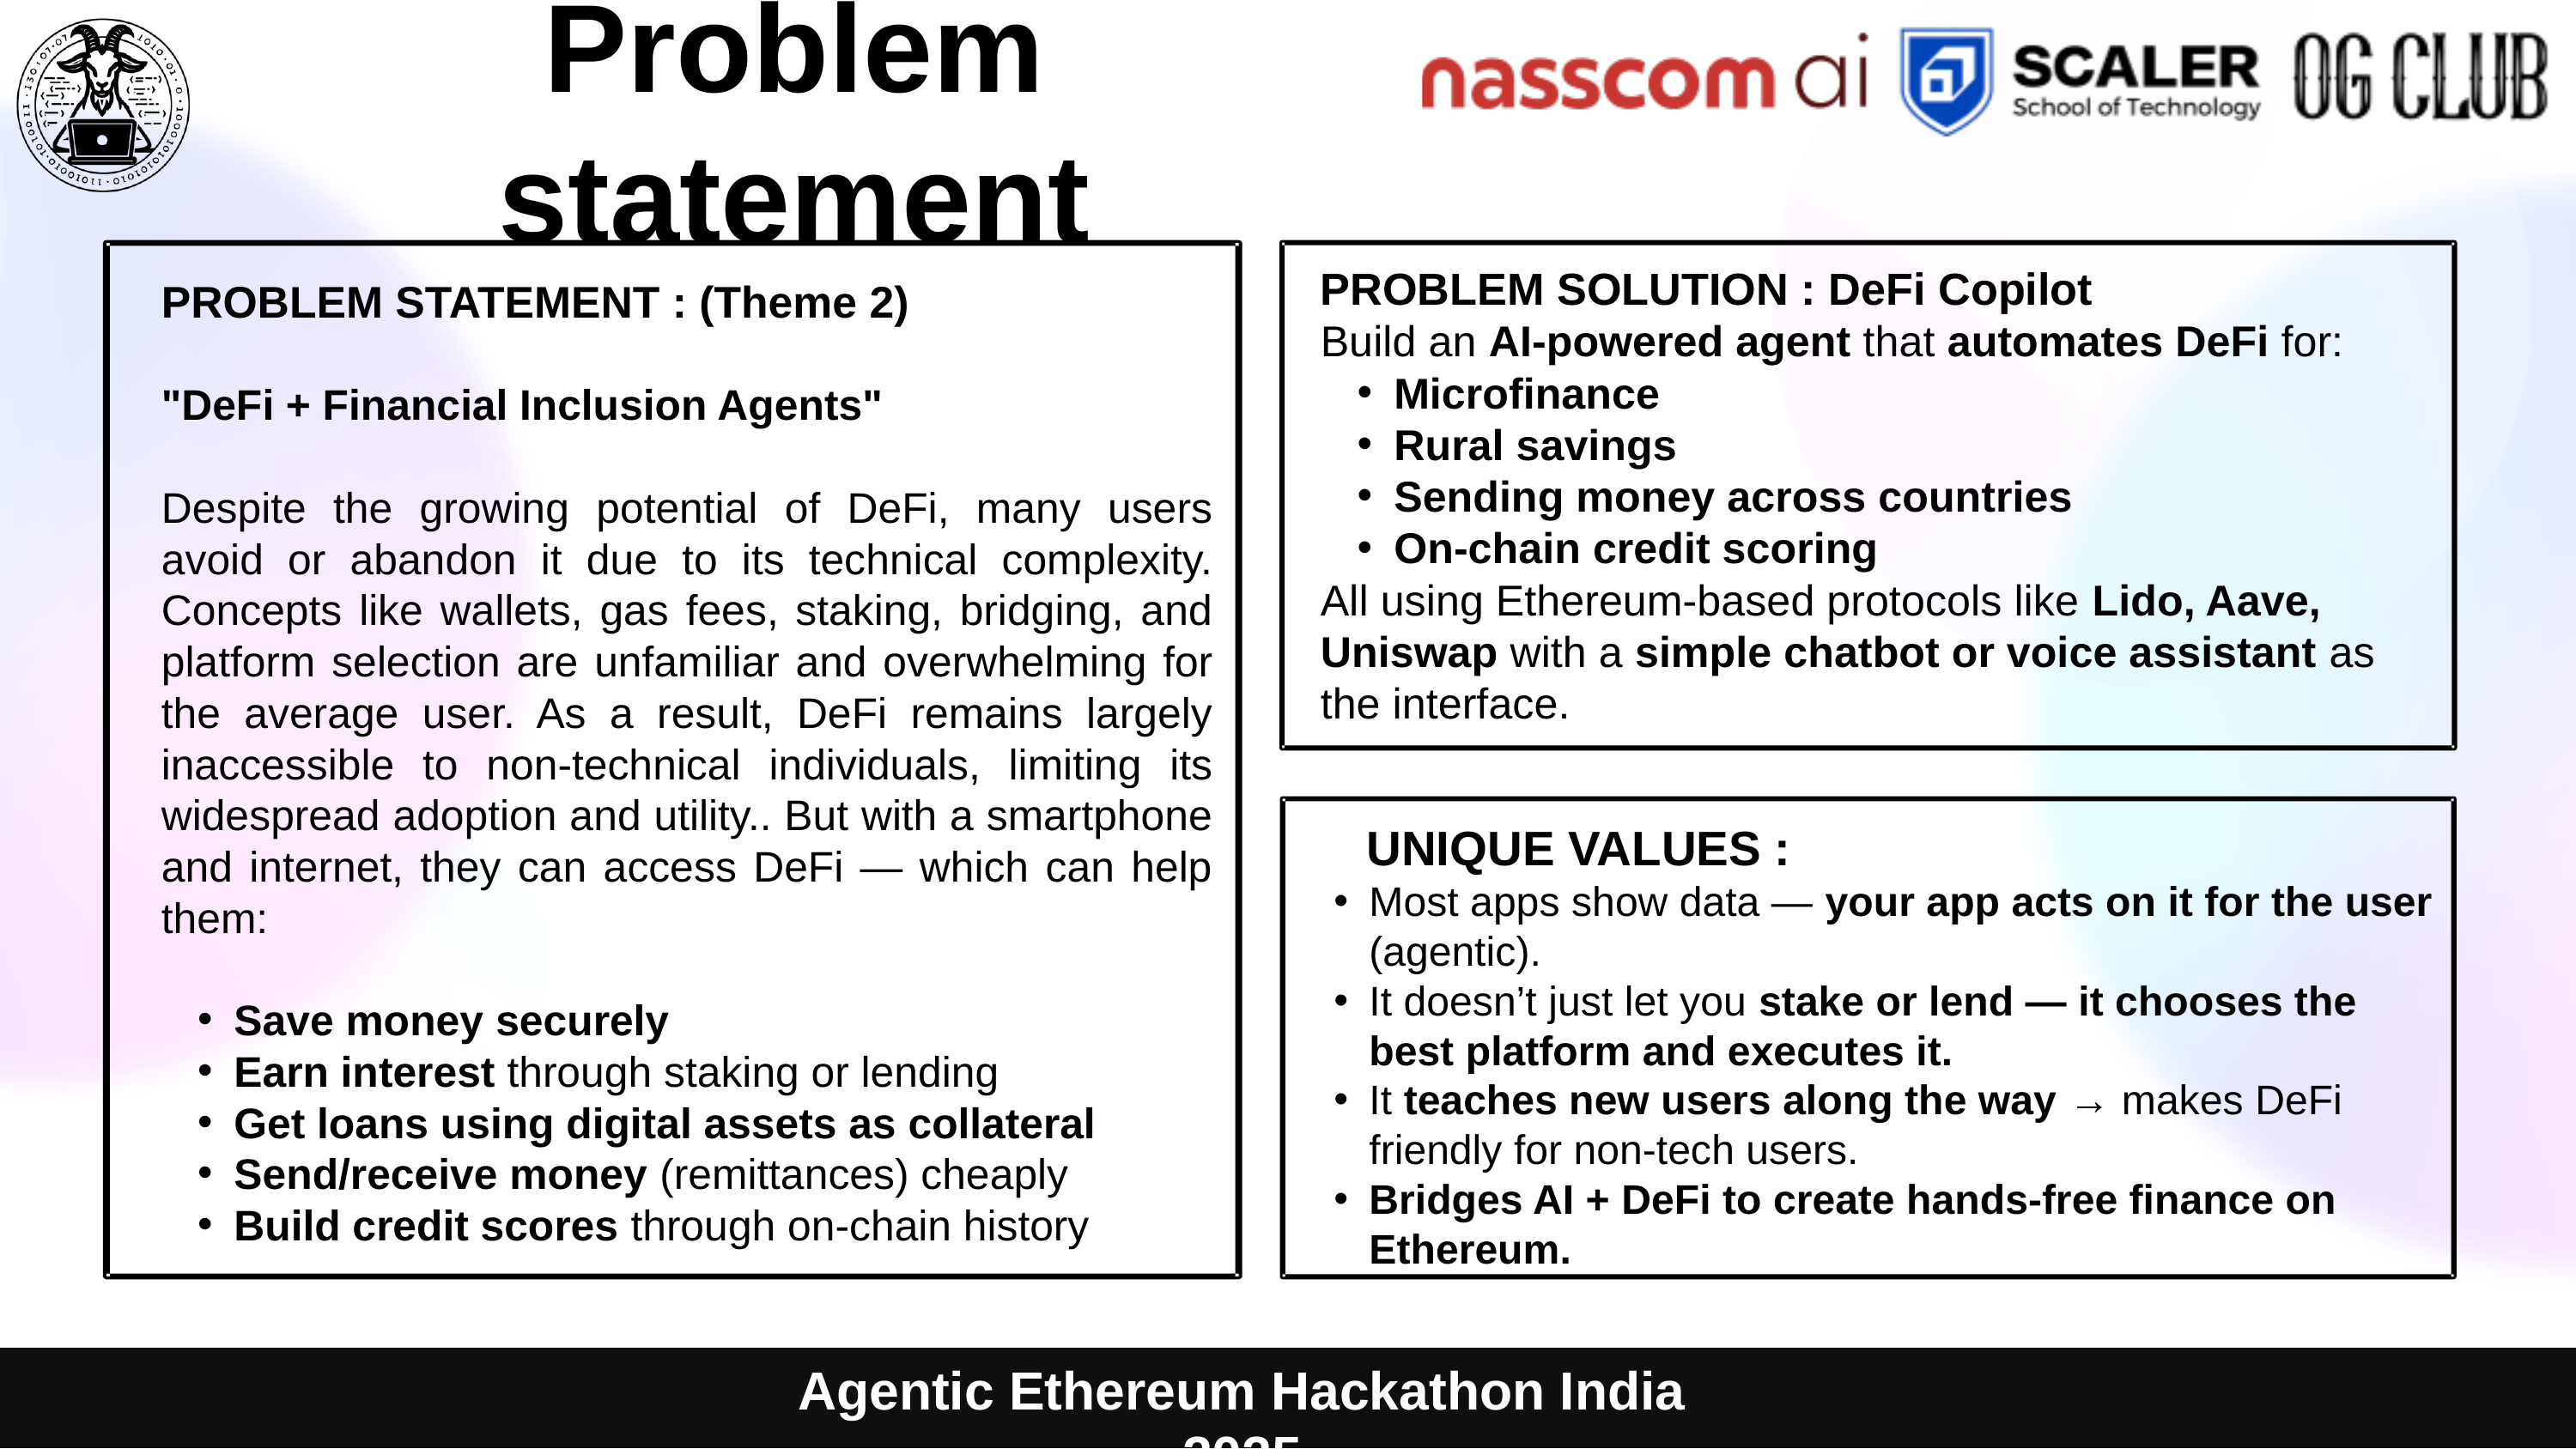

Problem statement
PROBLEM SOLUTION : DeFi Copilot
Build an AI-powered agent that automates DeFi for:
Microfinance
Rural savings
Sending money across countries
On-chain credit scoring
All using Ethereum-based protocols like Lido, Aave, Uniswap with a simple chatbot or voice assistant as the interface.

PROBLEM STATEMENT : (Theme 2)

"DeFi + Financial Inclusion Agents"

Despite the growing potential of DeFi, many users avoid or abandon it due to its technical complexity. Concepts like wallets, gas fees, staking, bridging, and platform selection are unfamiliar and overwhelming for the average user. As a result, DeFi remains largely inaccessible to non-technical individuals, limiting its widespread adoption and utility.. But with a smartphone and internet, they can access DeFi — which can help them:

Save money securely
Earn interest through staking or lending
Get loans using digital assets as collateral
Send/receive money (remittances) cheaply
Build credit scores through on-chain history

     UNIQUE VALUES :
Most apps show data — your app acts on it for the user (agentic).
It doesn’t just let you stake or lend — it chooses the best platform and executes it.
It teaches new users along the way → makes DeFi friendly for non-tech users.
Bridges AI + DeFi to create hands-free finance on Ethereum.

Agentic Ethereum Hackathon India 2025